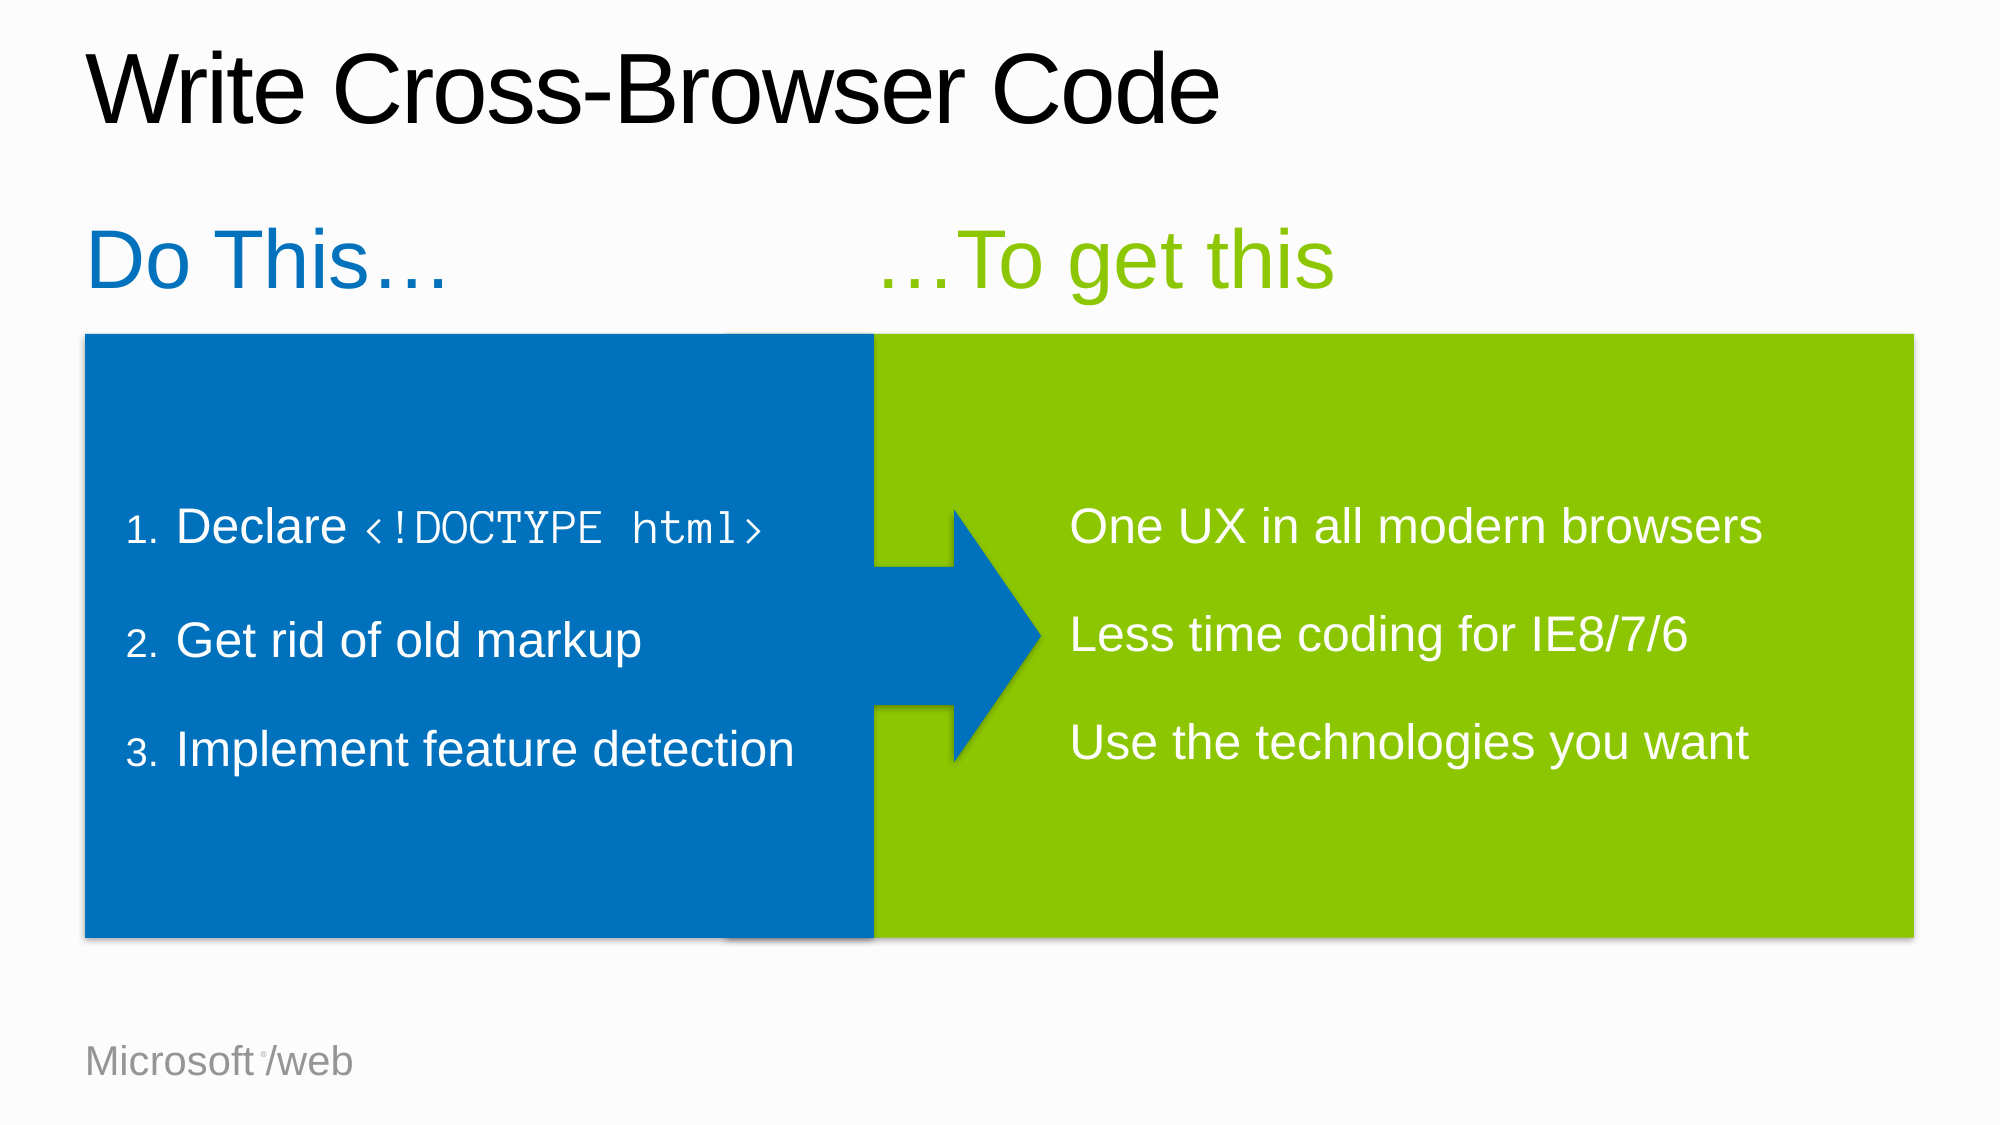

# Write Cross-Browser Code
Do This…
…To get this

Declare <!DOCTYPE html>
Get rid of old markup
Implement feature detection
One UX in all modern browsers
Less time coding for IE8/7/6
Use the technologies you want